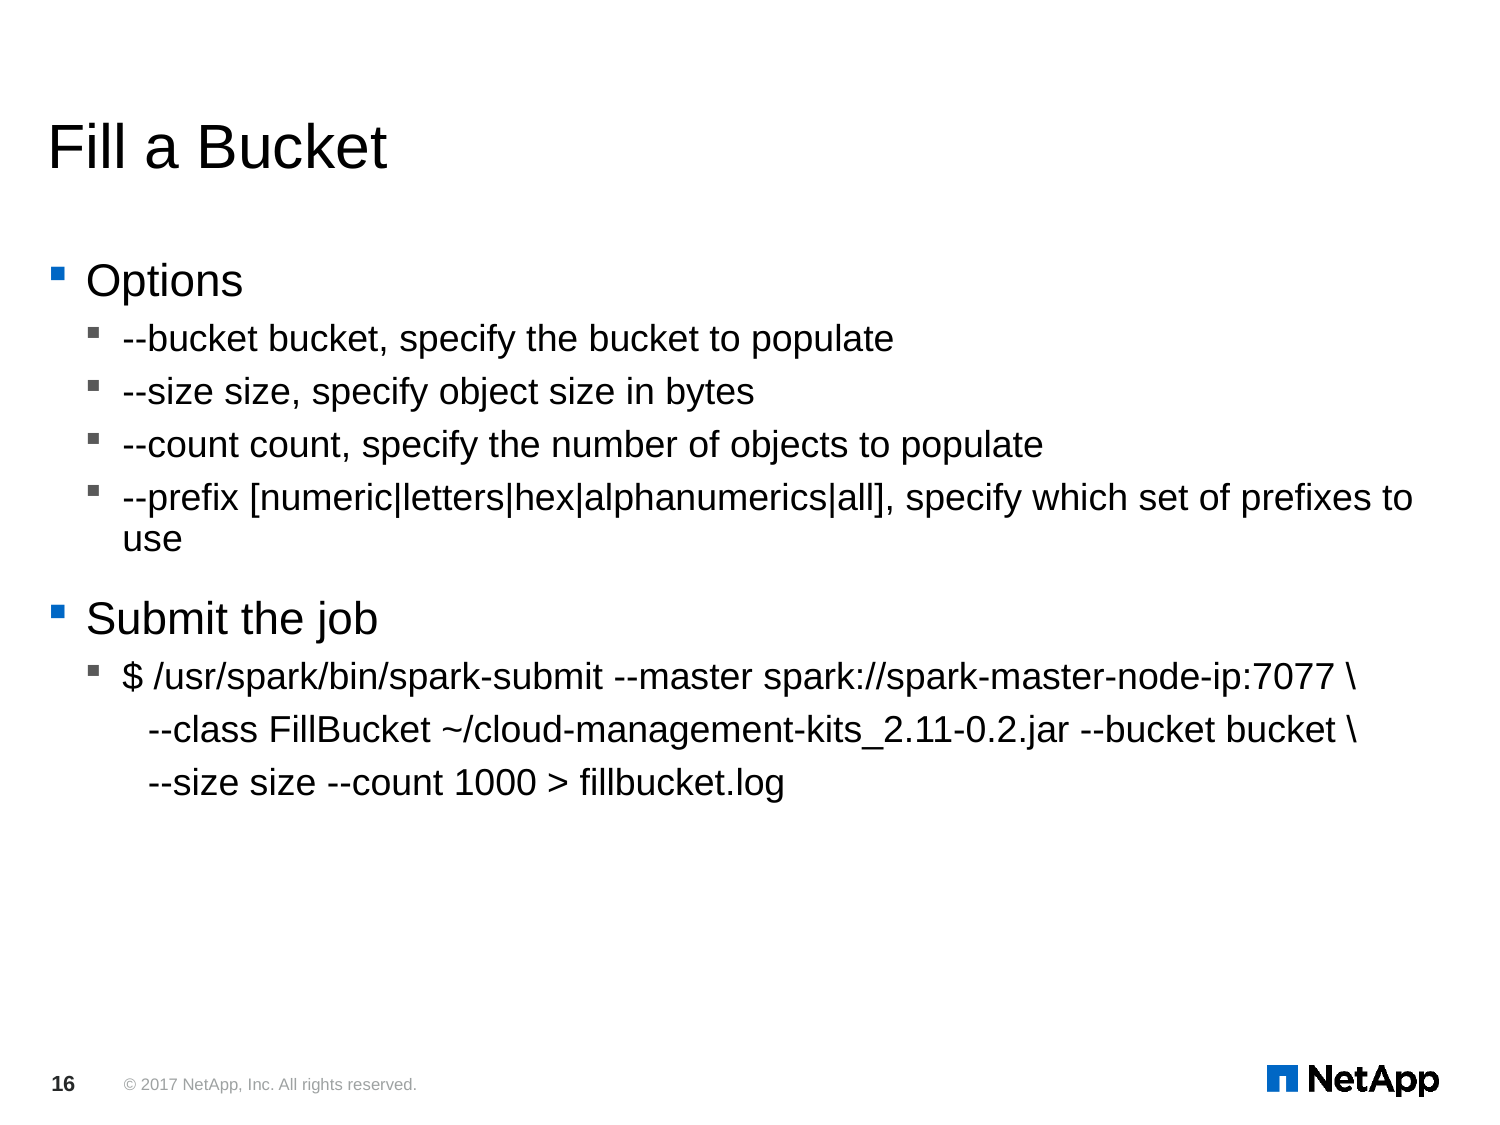

# Fill a Bucket
Options
--bucket bucket, specify the bucket to populate
--size size, specify object size in bytes
--count count, specify the number of objects to populate
--prefix [numeric|letters|hex|alphanumerics|all], specify which set of prefixes to use
Submit the job
$ /usr/spark/bin/spark-submit --master spark://spark-master-node-ip:7077 \
      --class FillBucket ~/cloud-management-kits_2.11-0.2.jar --bucket bucket \
      --size size --count 1000 > fillbucket.log

16
© 2017 NetApp, Inc. All rights reserved.